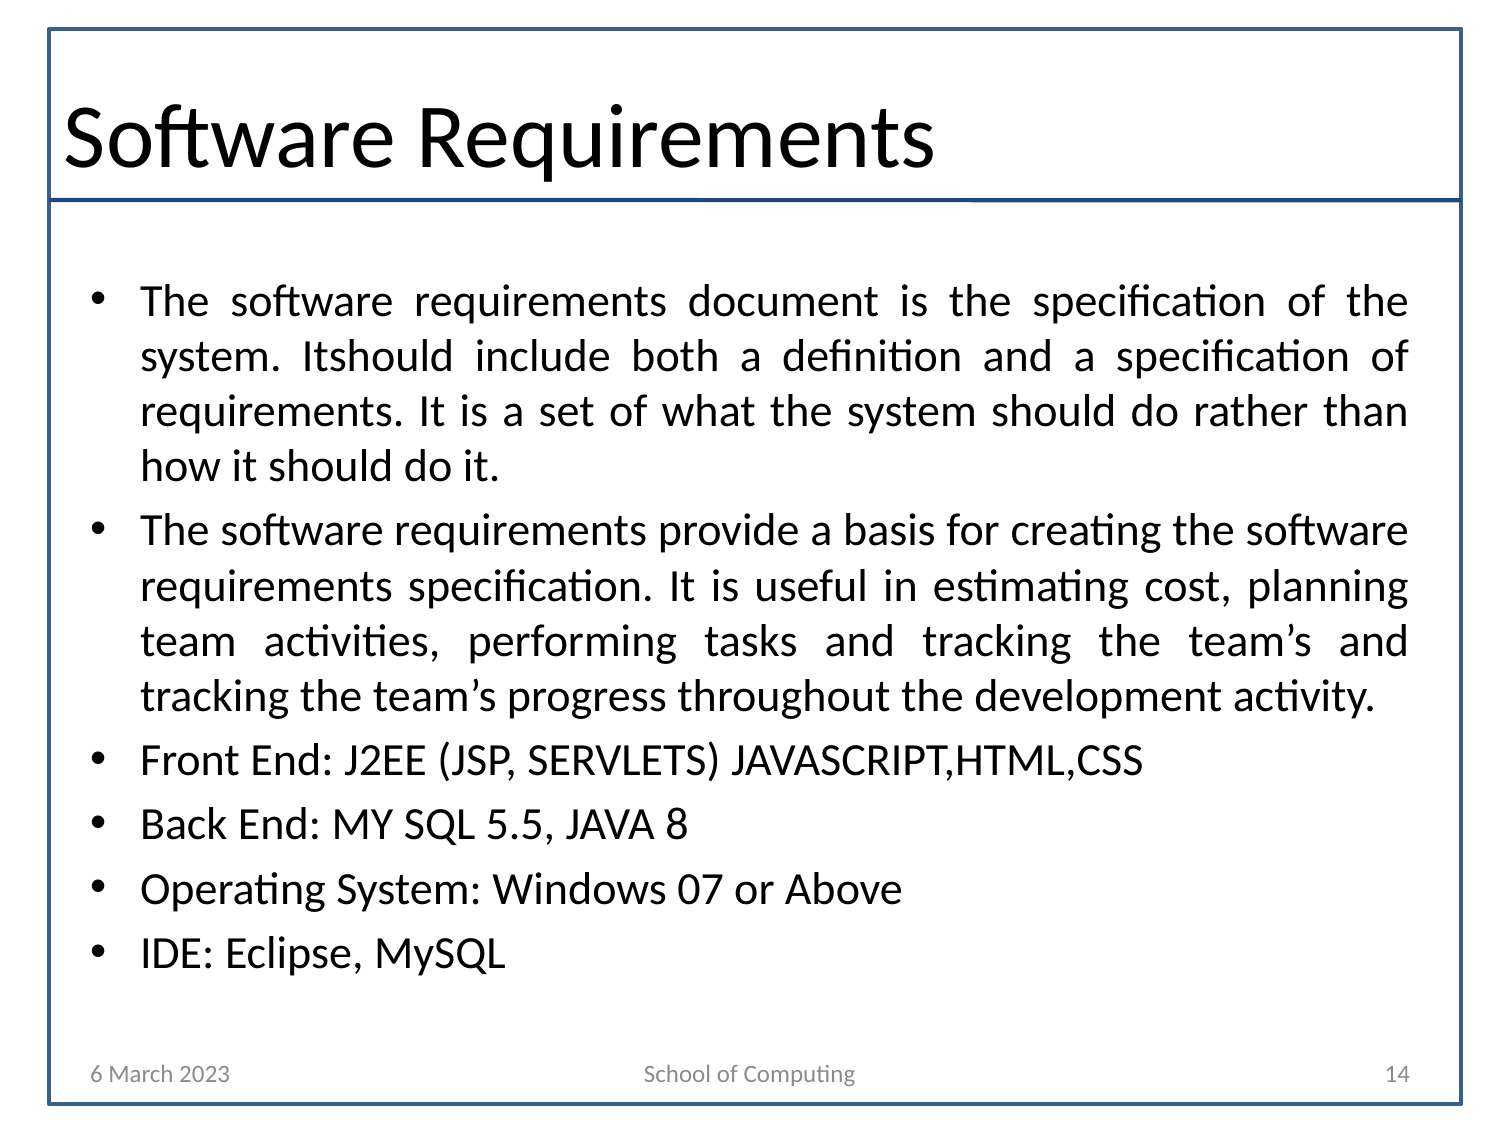

# Software Requirements
The software requirements document is the specification of the system. Itshould include both a definition and a specification of requirements. It is a set of what the system should do rather than how it should do it.
The software requirements provide a basis for creating the software requirements specification. It is useful in estimating cost, planning team activities, performing tasks and tracking the team’s and tracking the team’s progress throughout the development activity.
Front End: J2EE (JSP, SERVLETS) JAVASCRIPT,HTML,CSS
Back End: MY SQL 5.5, JAVA 8
Operating System: Windows 07 or Above
IDE: Eclipse, MySQL
6 March 2023
School of Computing
14